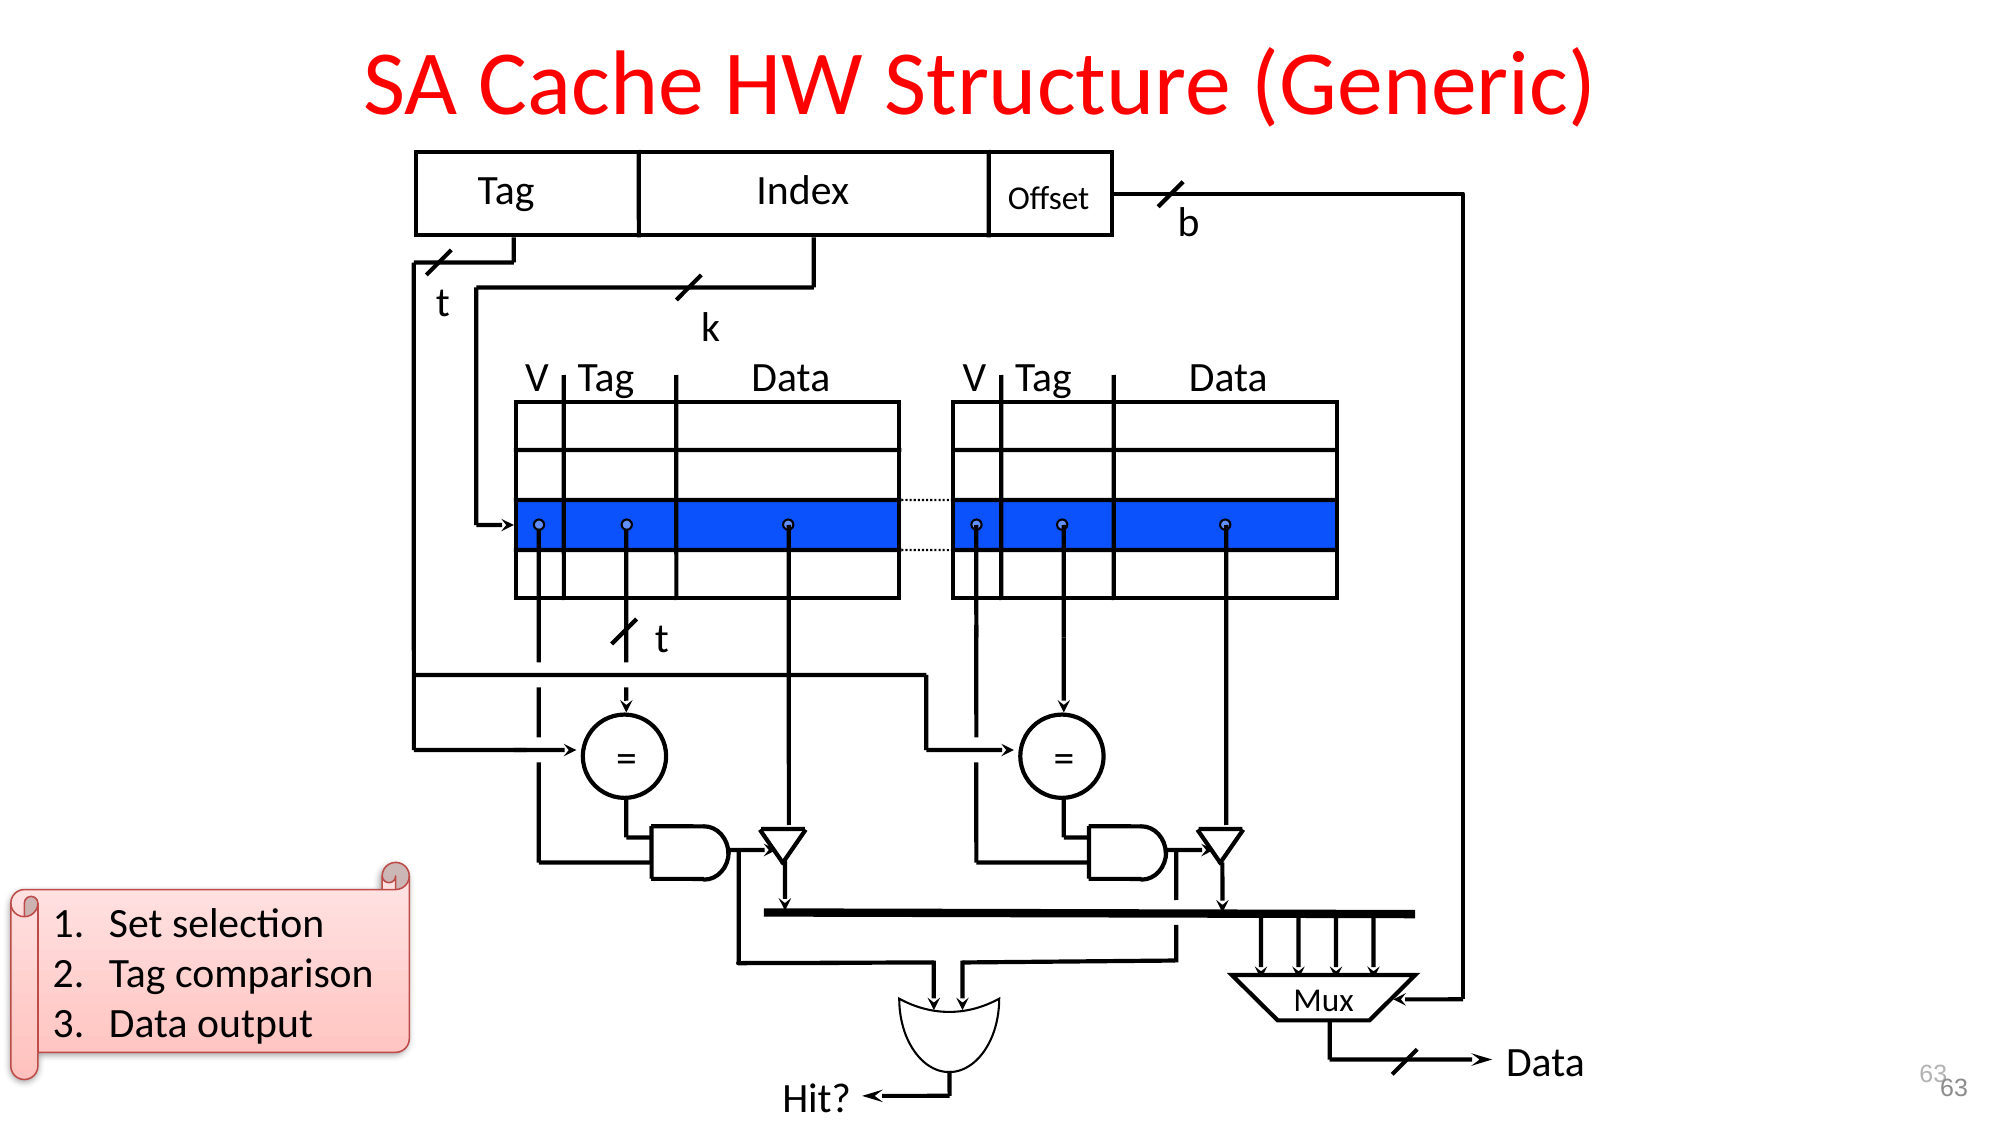

# SA Cache HW Structure (Generic)

  Tag
Index
Offset

 b

 t

 k
  V
  Tag
Data
  V
  Tag
Data

 t

 =
 =

Set selection
Tag comparison
Data output

Mux

Data
63

63
Hit?